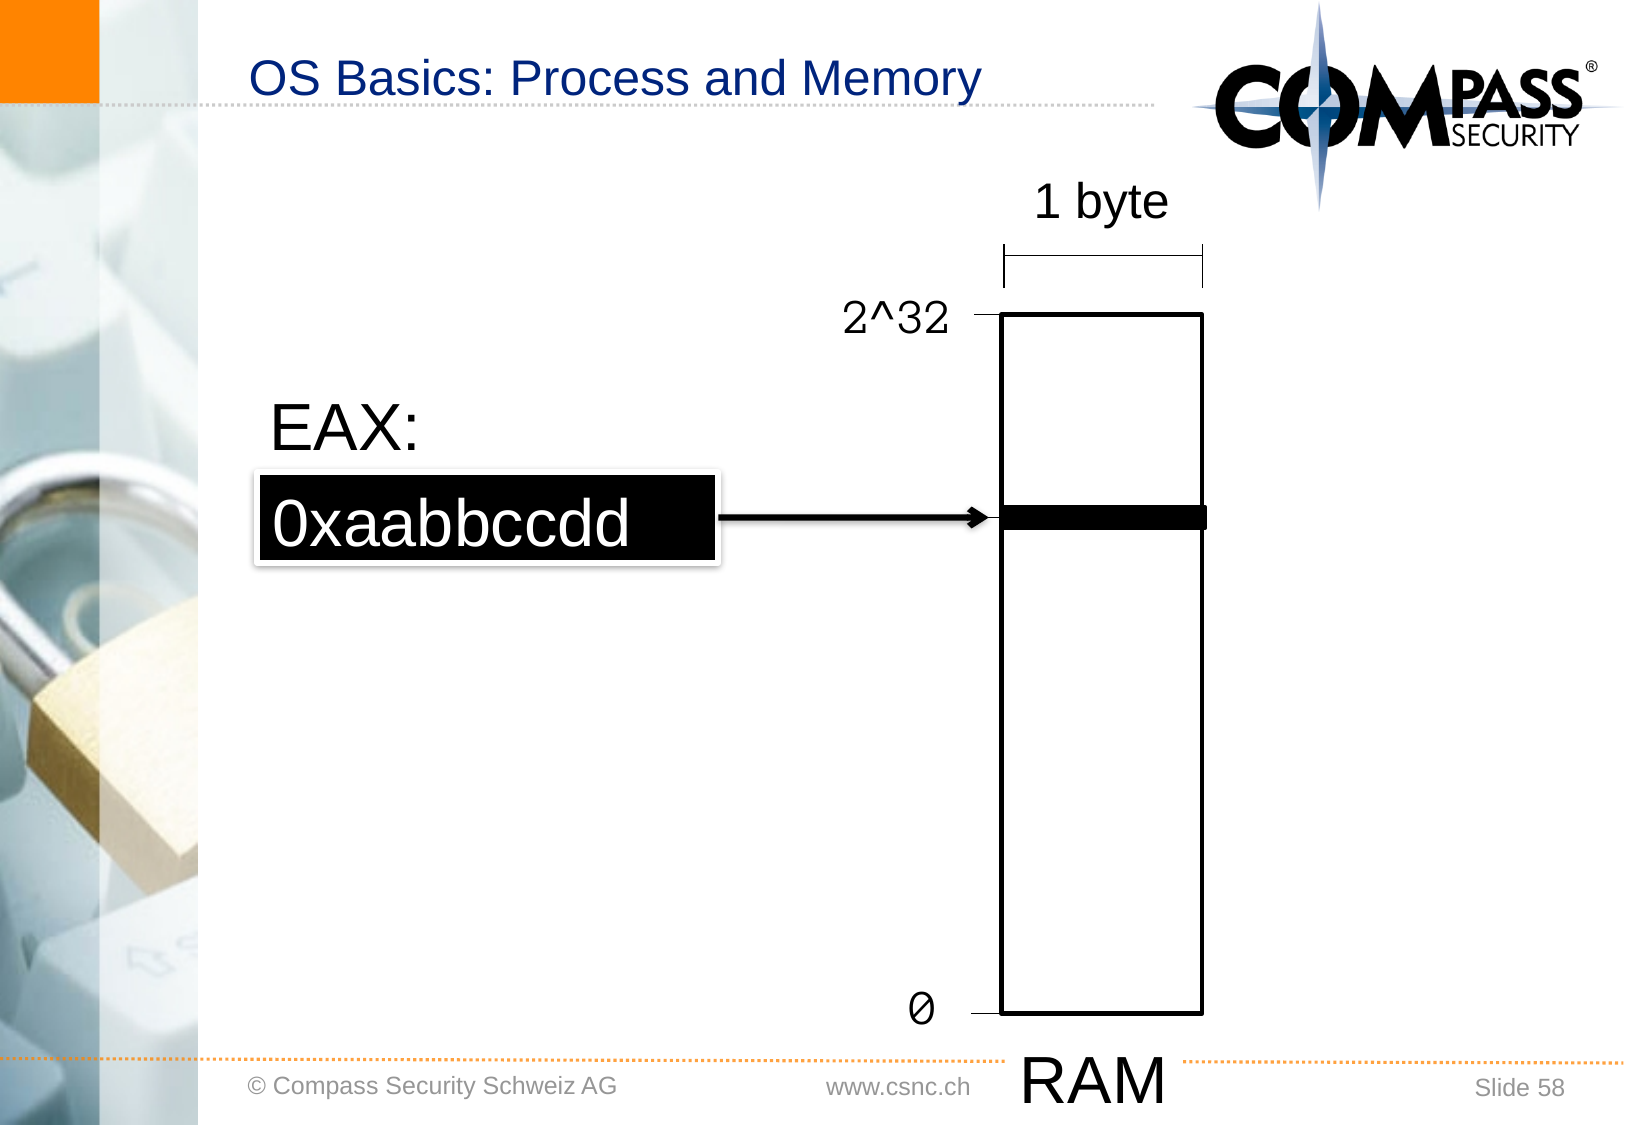

# OS Basics: Process and Memory
1 byte
2^32

EAX:
0xaabbccdd

0
RAM